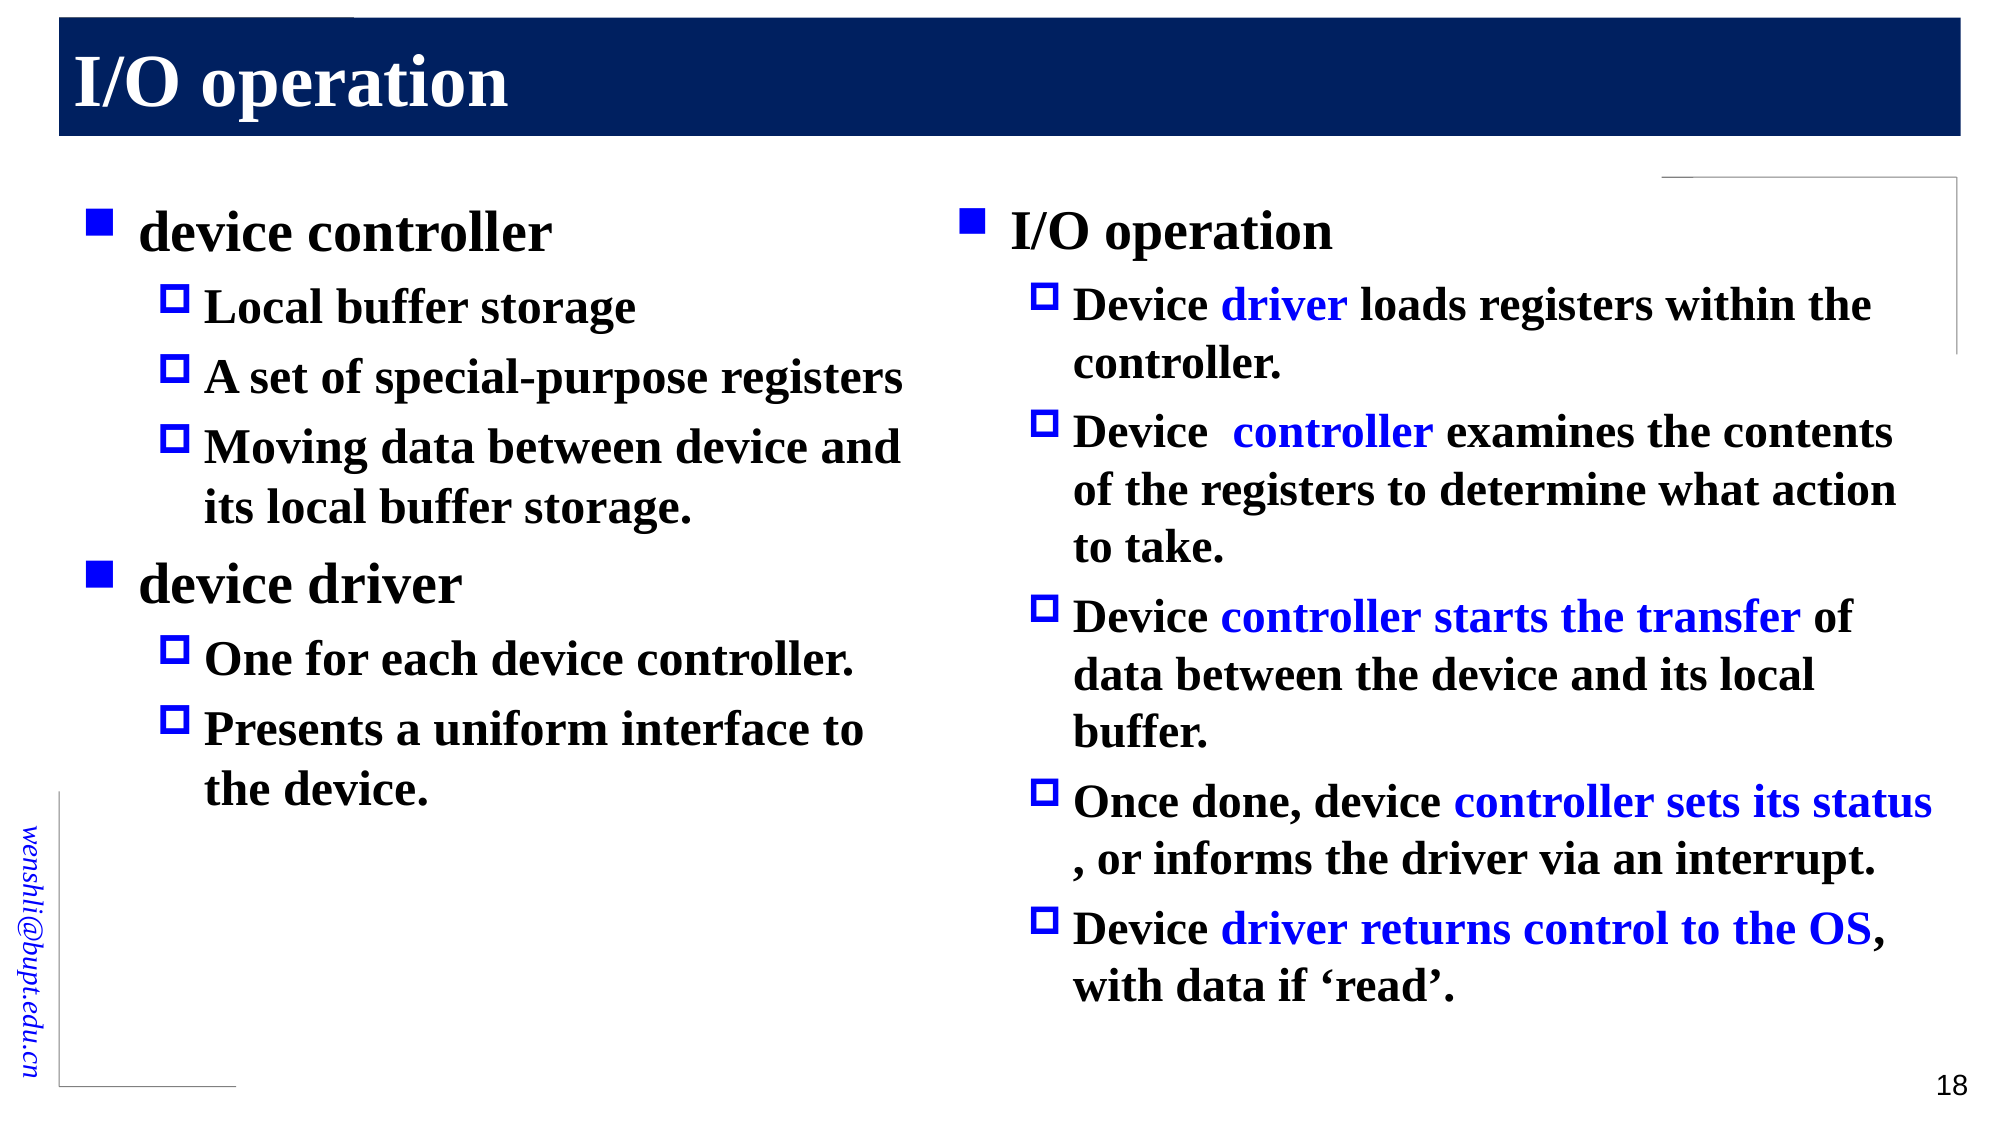

# I/O operation
device controller
Local buffer storage
A set of special-purpose registers
Moving data between device and its local buffer storage.
device driver
One for each device controller.
Presents a uniform interface to the device.
I/O operation
Device driver loads registers within the controller.
Device  controller examines the contents of the registers to determine what action to take.
Device controller starts the transfer of data between the device and its local buffer.
Once done, device controller sets its status , or informs the driver via an interrupt.
Device driver returns control to the OS, with data if ‘read’.
18